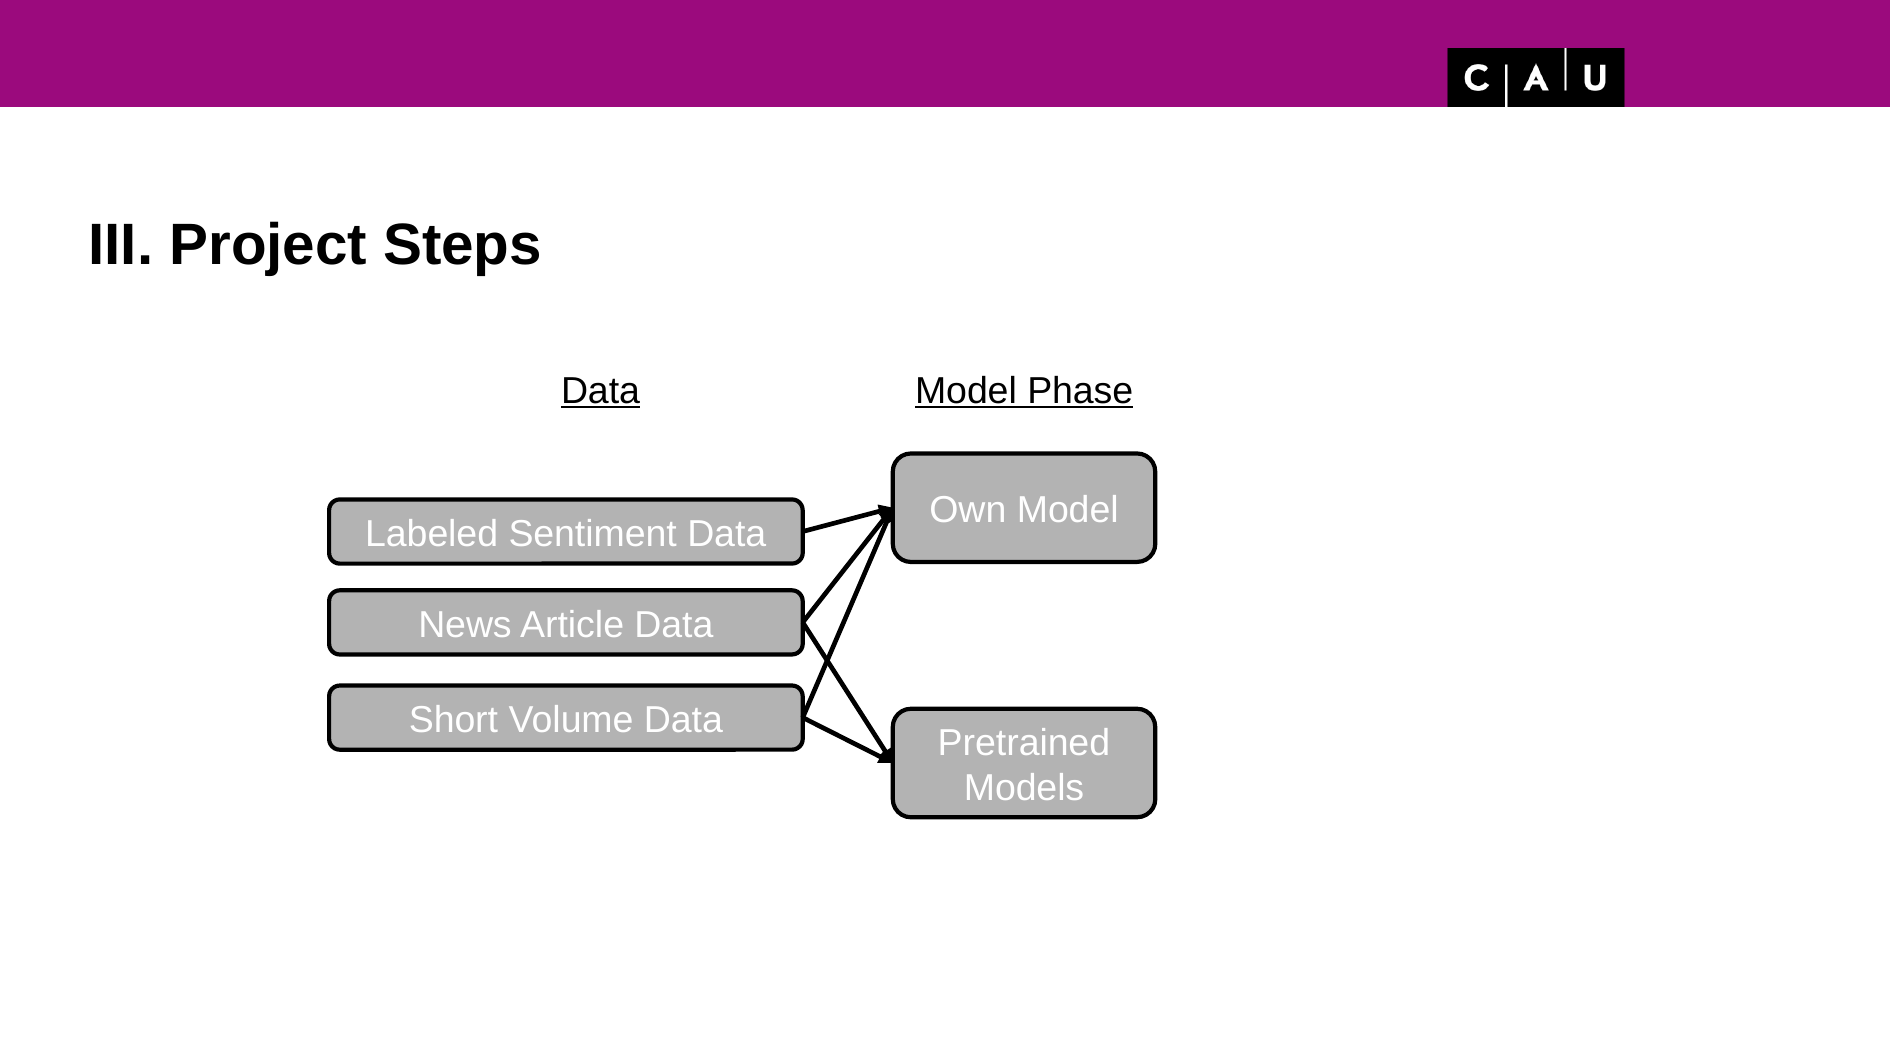

III. Project Steps

Data
Model Phase
Own Model
Labeled Sentiment Data
News Article Data
Short Volume Data
Pretrained Models